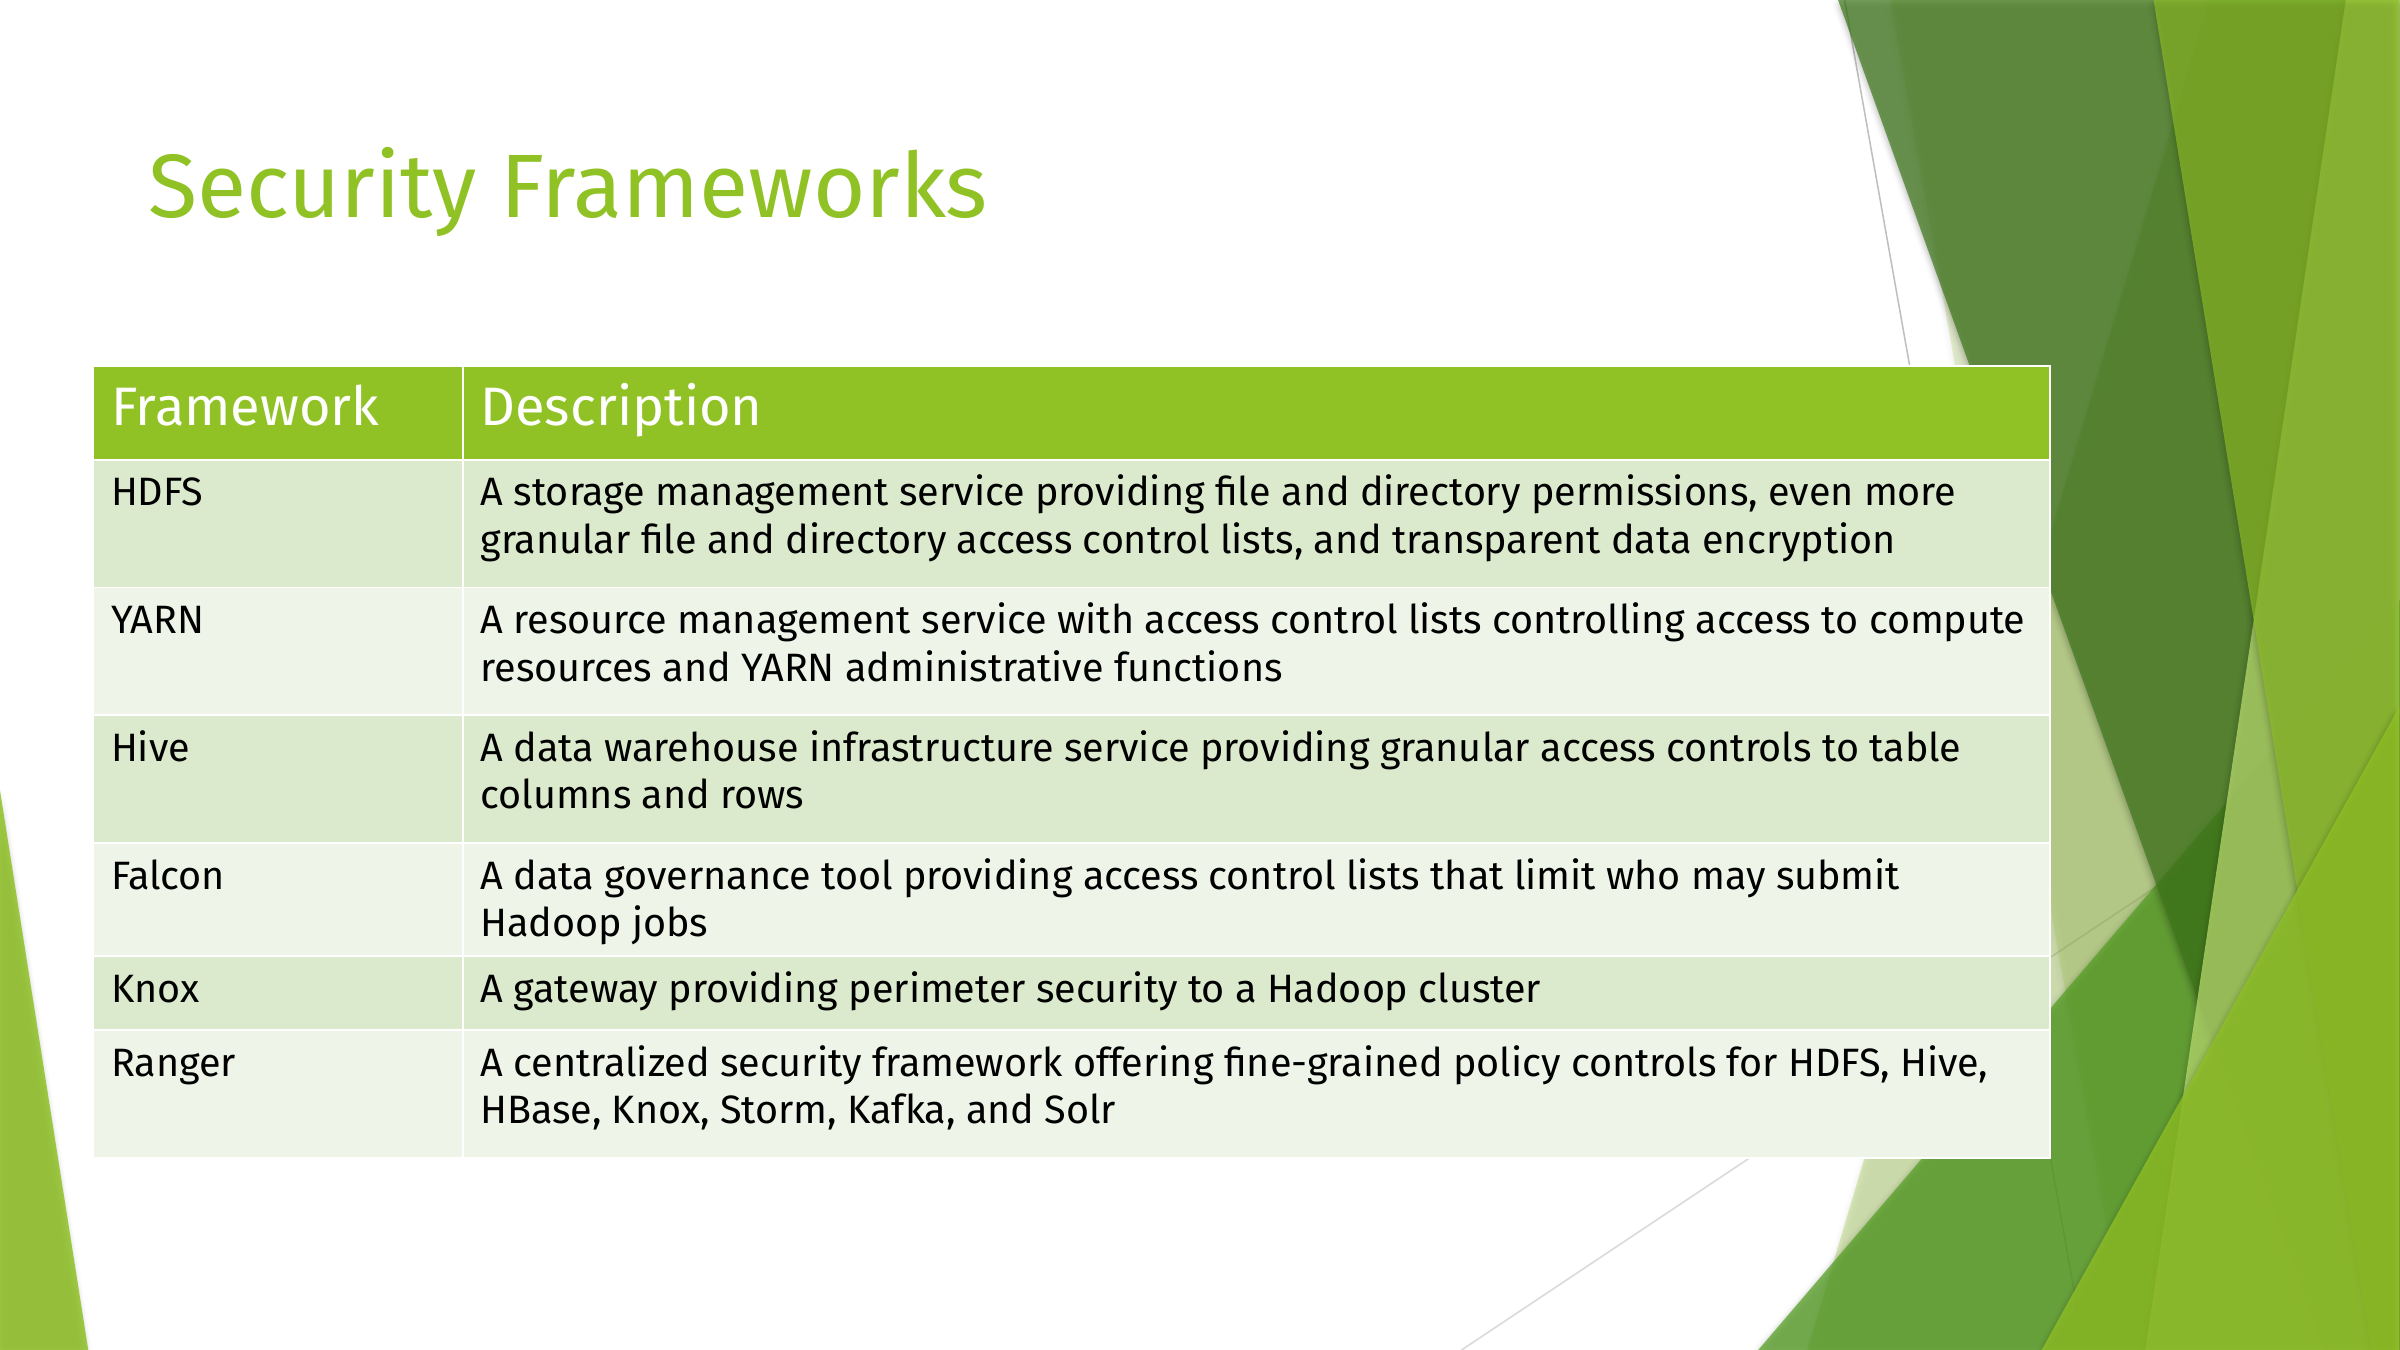

# Security Frameworks
| Framework | Description |
| --- | --- |
| HDFS | A storage management service providing file and directory permissions, even more granular file and directory access control lists, and transparent data encryption |
| YARN | A resource management service with access control lists controlling access to compute resources and YARN administrative functions |
| Hive | A data warehouse infrastructure service providing granular access controls to table columns and rows |
| Falcon | A data governance tool providing access control lists that limit who may submit Hadoop jobs |
| Knox | A gateway providing perimeter security to a Hadoop cluster |
| Ranger | A centralized security framework offering fine-grained policy controls for HDFS, Hive, HBase, Knox, Storm, Kafka, and Solr |